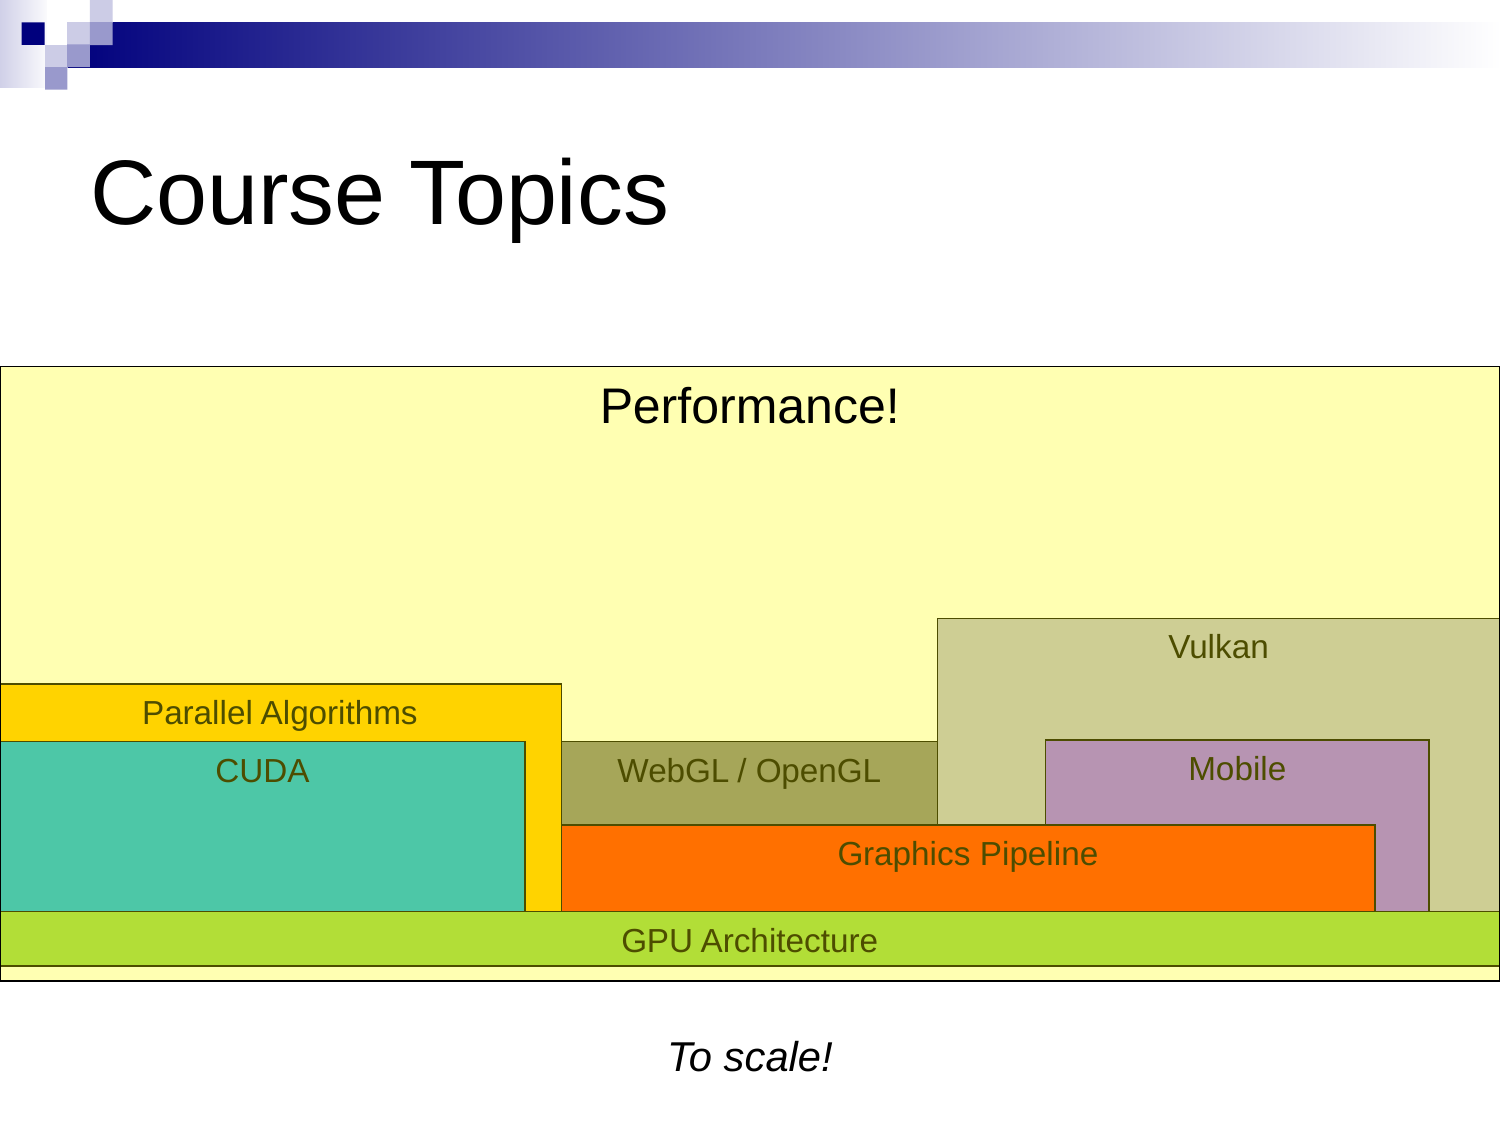

# Course Topics
Performance!

Vulkan

Parallel Algorithms

Mobile

CUDA

WebGL / OpenGL

Graphics Pipeline

GPU Architecture
To scale!